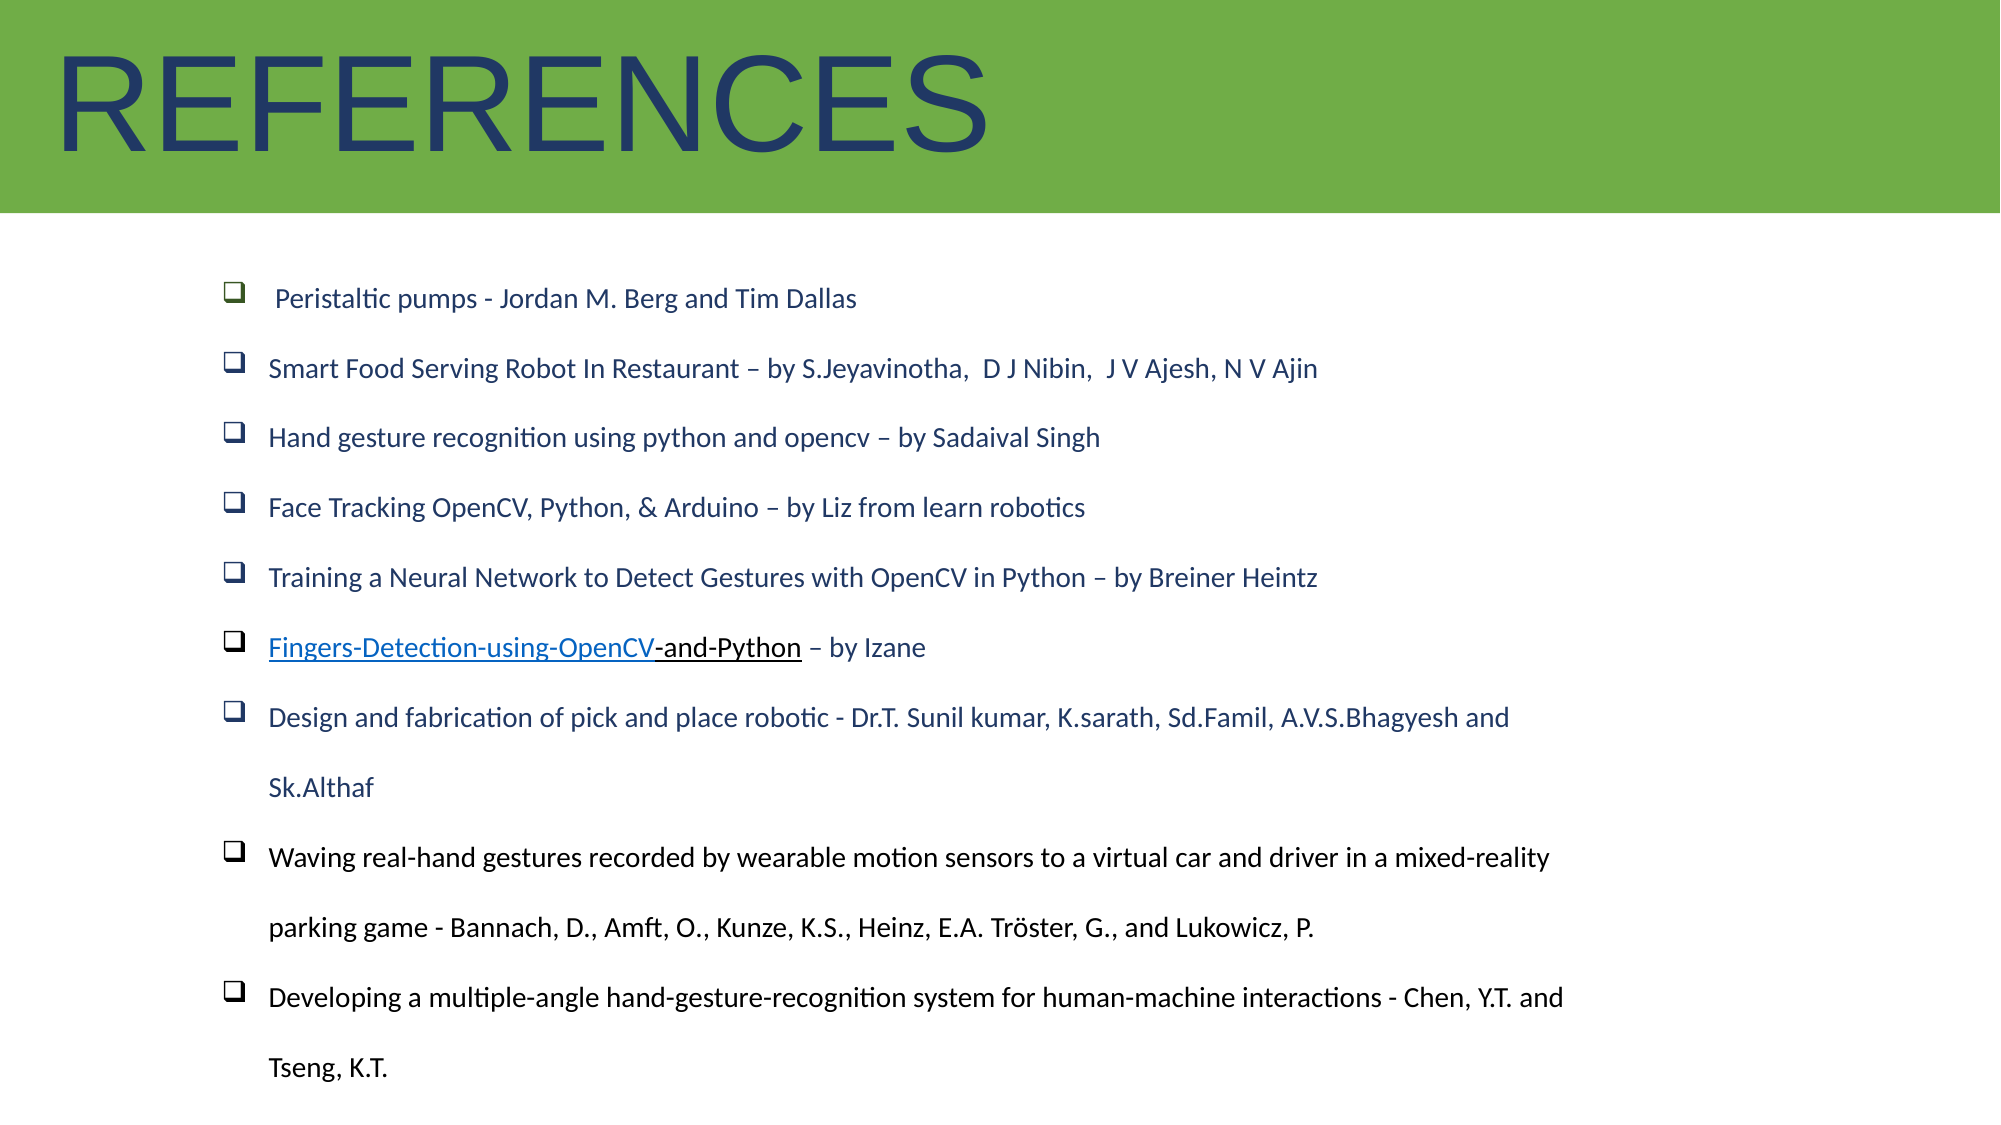

# REFERENCES

 Peristaltic pumps - Jordan M. Berg and Tim Dallas
Smart Food Serving Robot In Restaurant – by S.Jeyavinotha,  D J Nibin,  J V Ajesh, N V Ajin
Hand gesture recognition using python and opencv – by Sadaival Singh
Face Tracking OpenCV, Python, & Arduino – by Liz from learn robotics
Training a Neural Network to Detect Gestures with OpenCV in Python – by Breiner Heintz
Fingers-Detection-using-OpenCV-and-Python – by Izane
Design and fabrication of pick and place robotic - Dr.T. Sunil kumar, K.sarath, Sd.Famil, A.V.S.Bhagyesh and Sk.Althaf
Waving real-hand gestures recorded by wearable motion sensors to a virtual car and driver in a mixed-reality parking game - Bannach, D., Amft, O., Kunze, K.S., Heinz, E.A. Tröster, G., and Lukowicz, P.
Developing a multiple-angle hand-gesture-recognition system for human-machine interactions - Chen, Y.T. and Tseng, K.T.